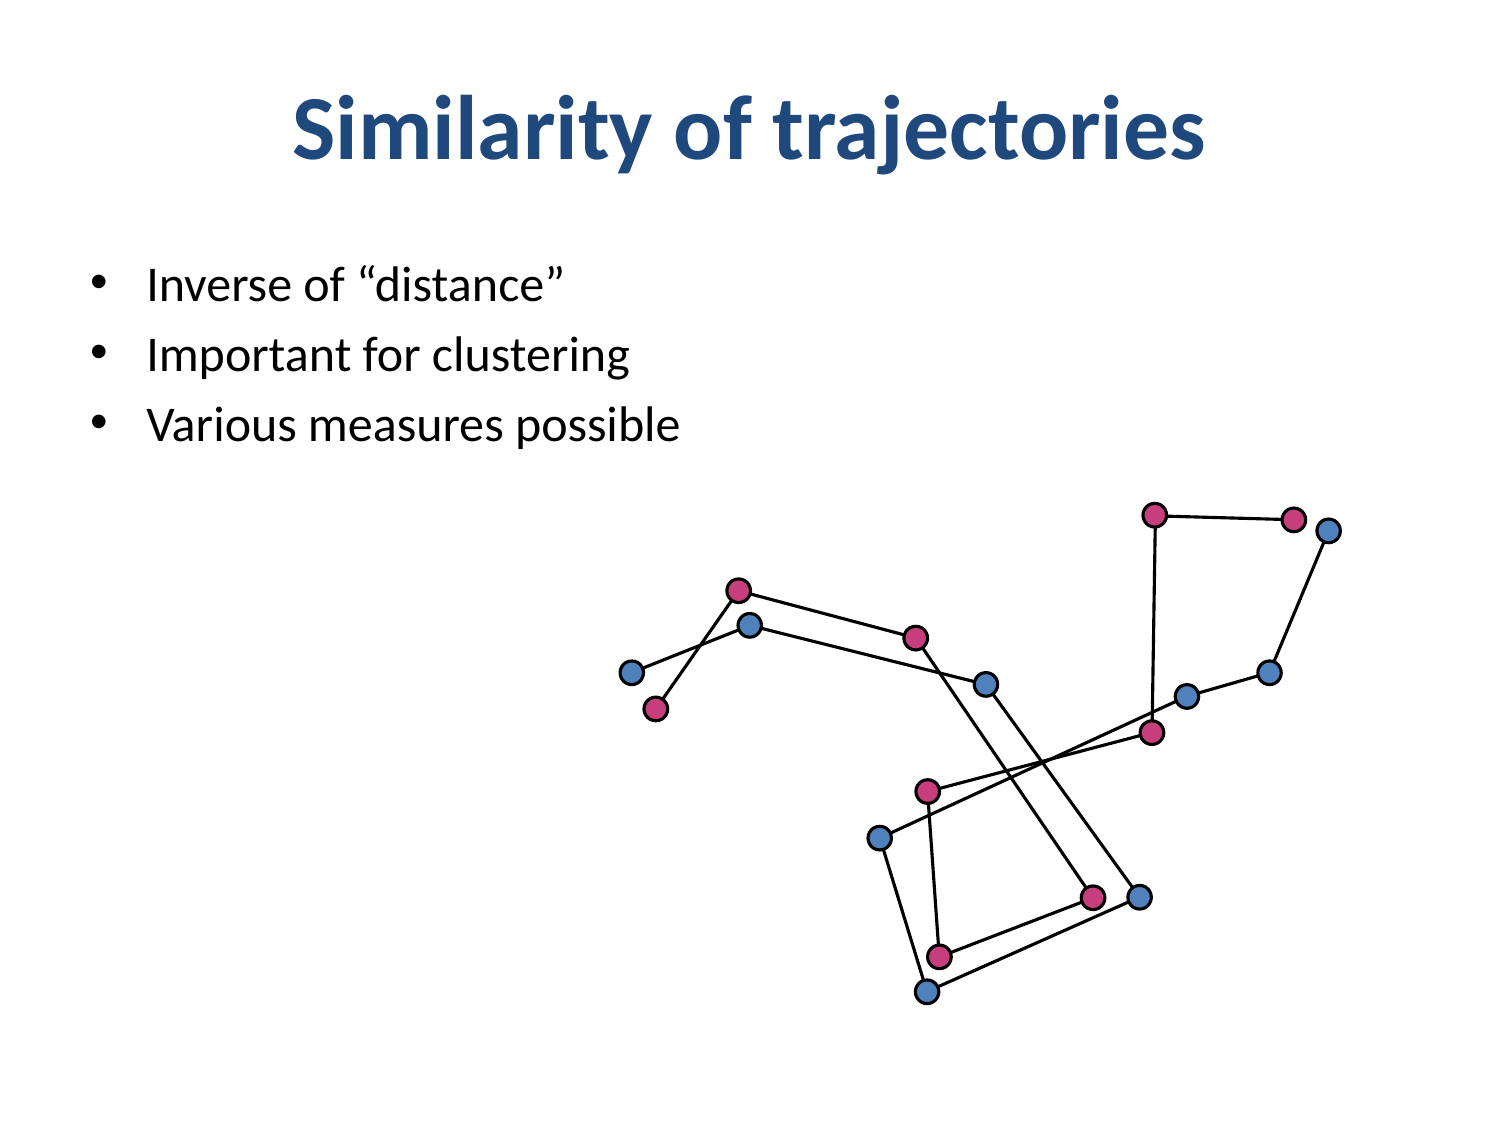

# Similarity of trajectories
Inverse of “distance”
Important for clustering
Various measures possible